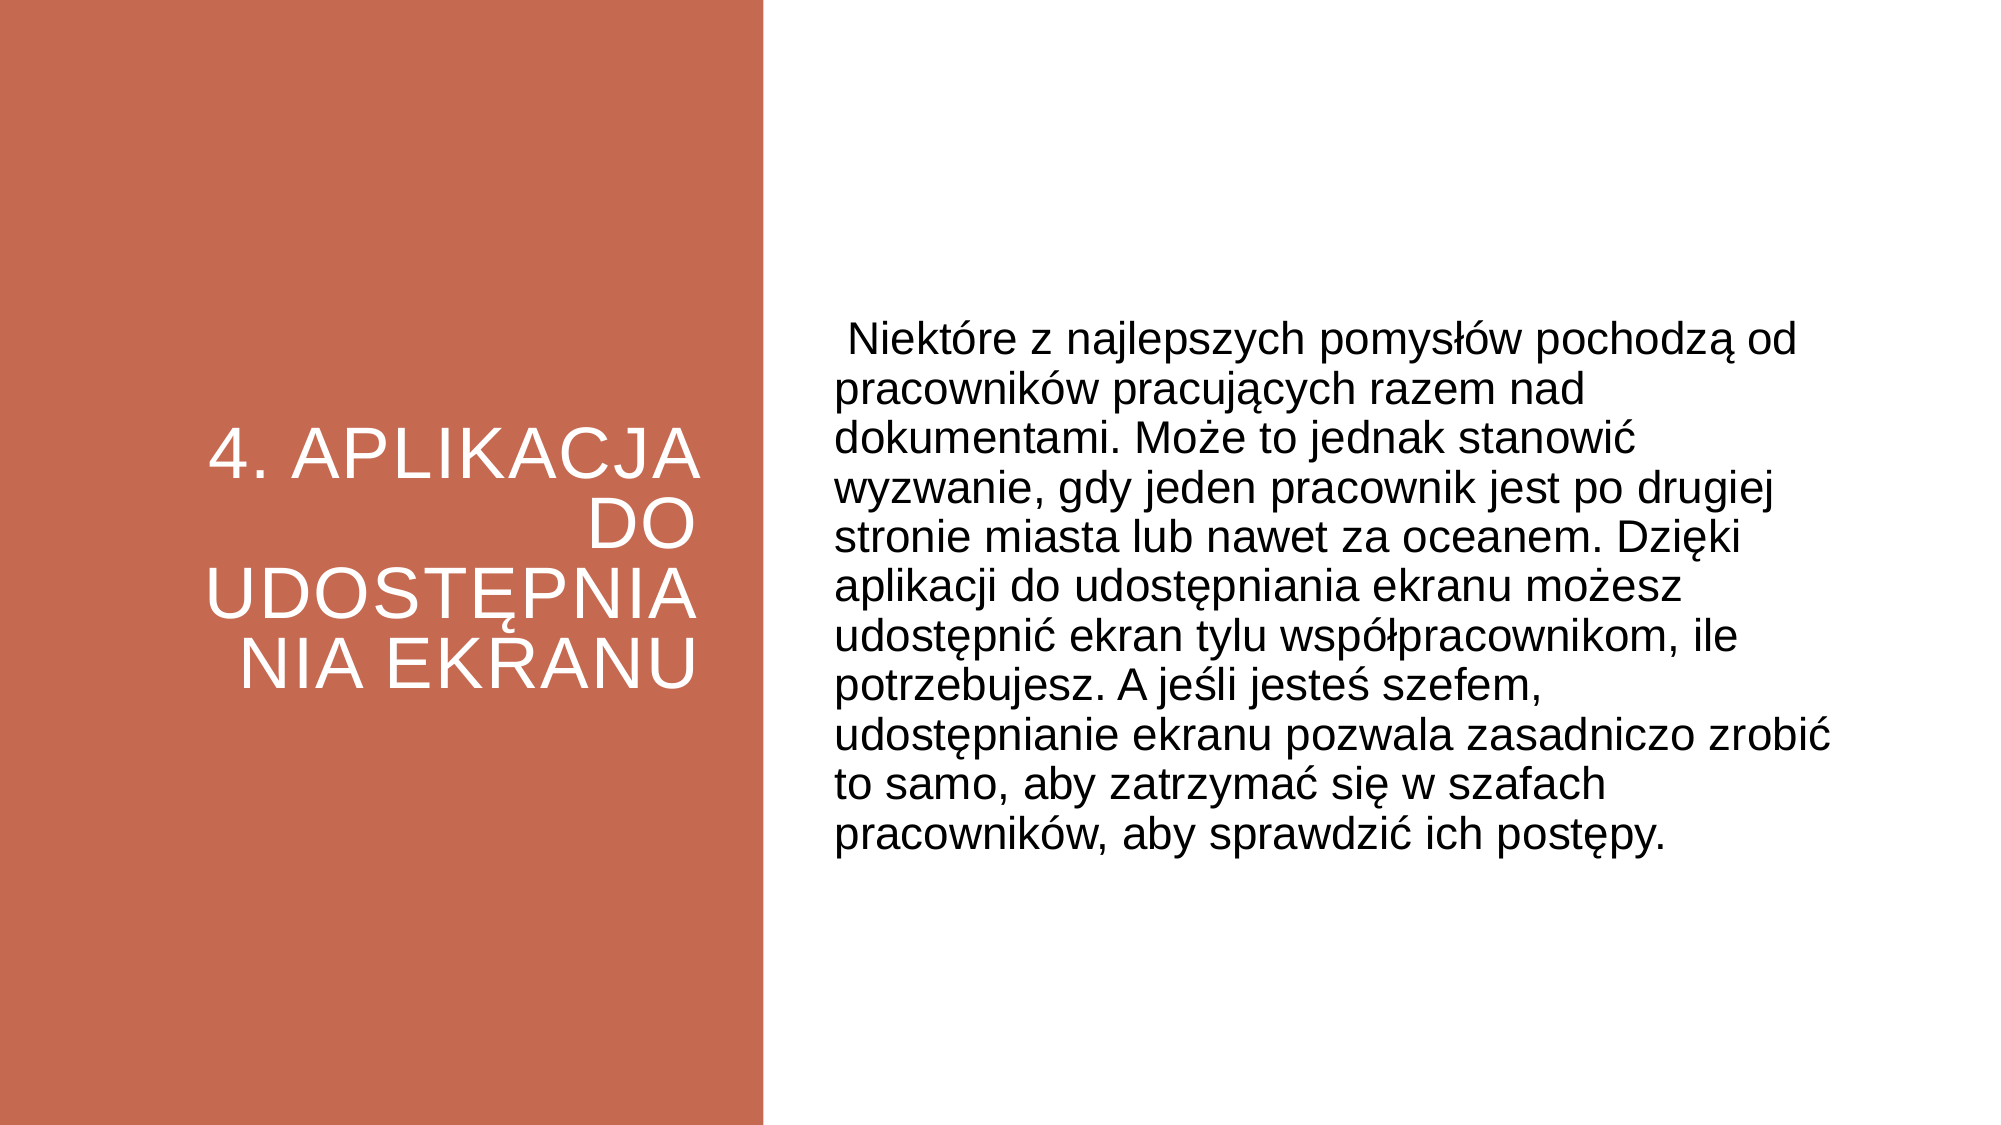

# 4. Aplikacja do udostępniania ekranu
 Niektóre z najlepszych pomysłów pochodzą od pracowników pracujących razem nad dokumentami. Może to jednak stanowić wyzwanie, gdy jeden pracownik jest po drugiej stronie miasta lub nawet za oceanem. Dzięki aplikacji do udostępniania ekranu możesz udostępnić ekran tylu współpracownikom, ile potrzebujesz. A jeśli jesteś szefem, udostępnianie ekranu pozwala zasadniczo zrobić to samo, aby zatrzymać się w szafach pracowników, aby sprawdzić ich postępy.